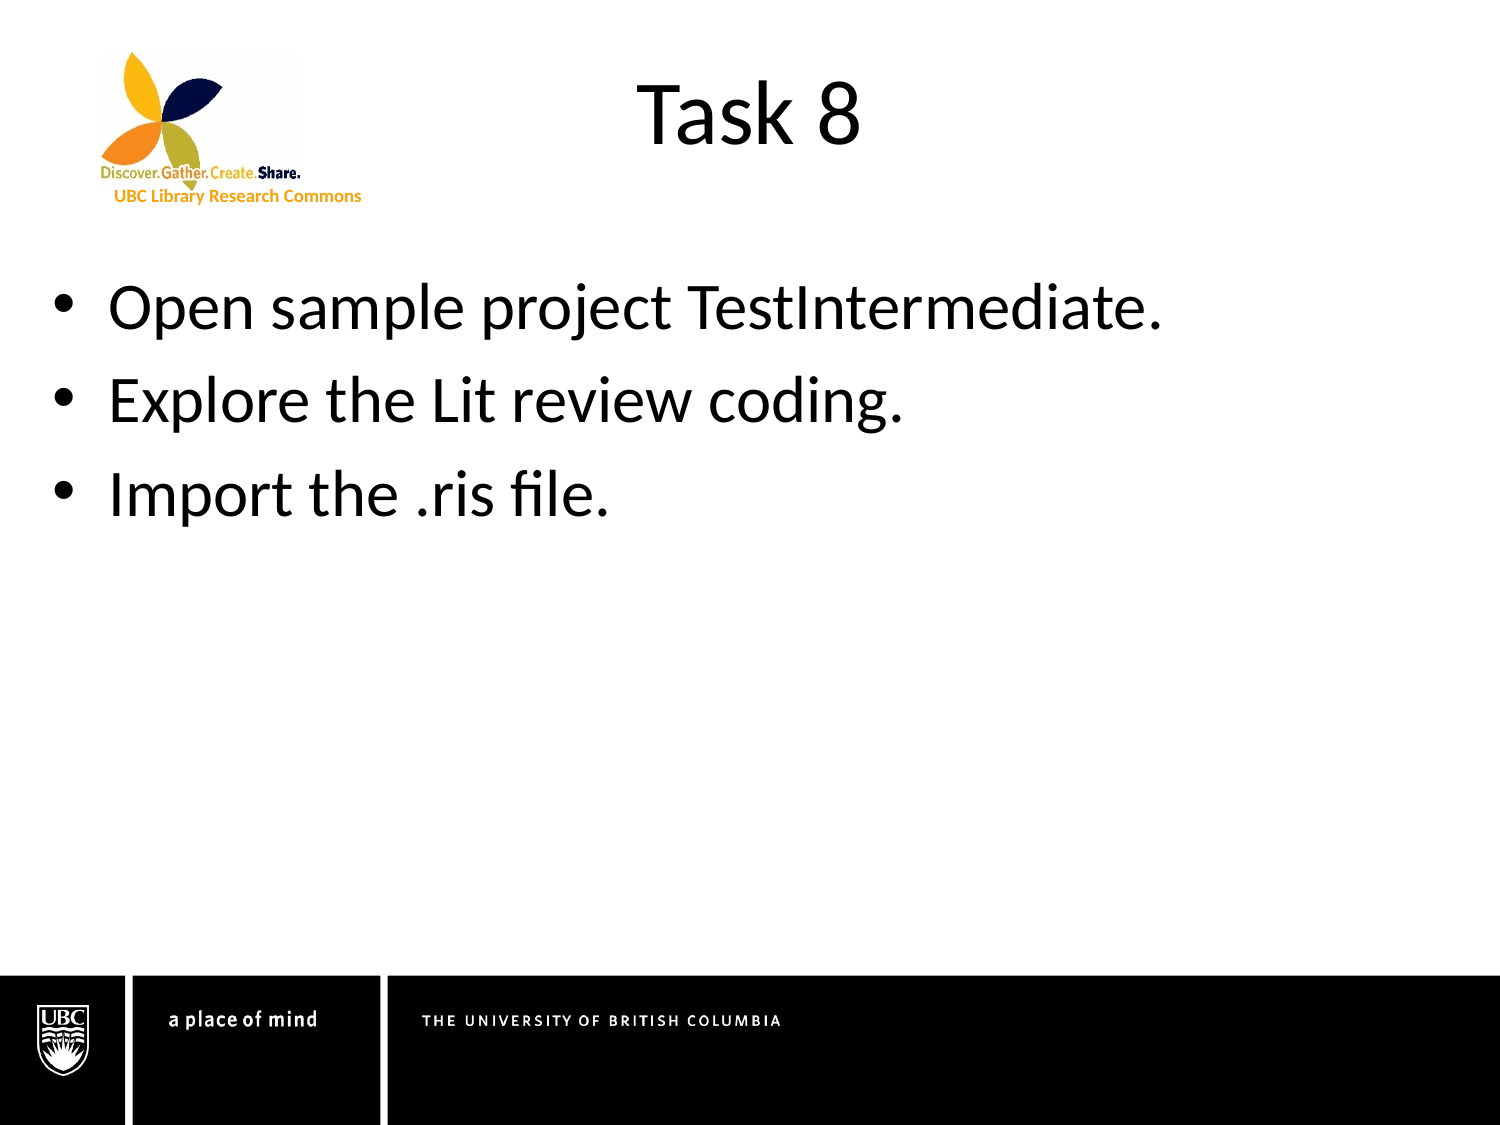

# Task 8
Open sample project TestIntermediate.
Explore the Lit review coding.
Import the .ris file.